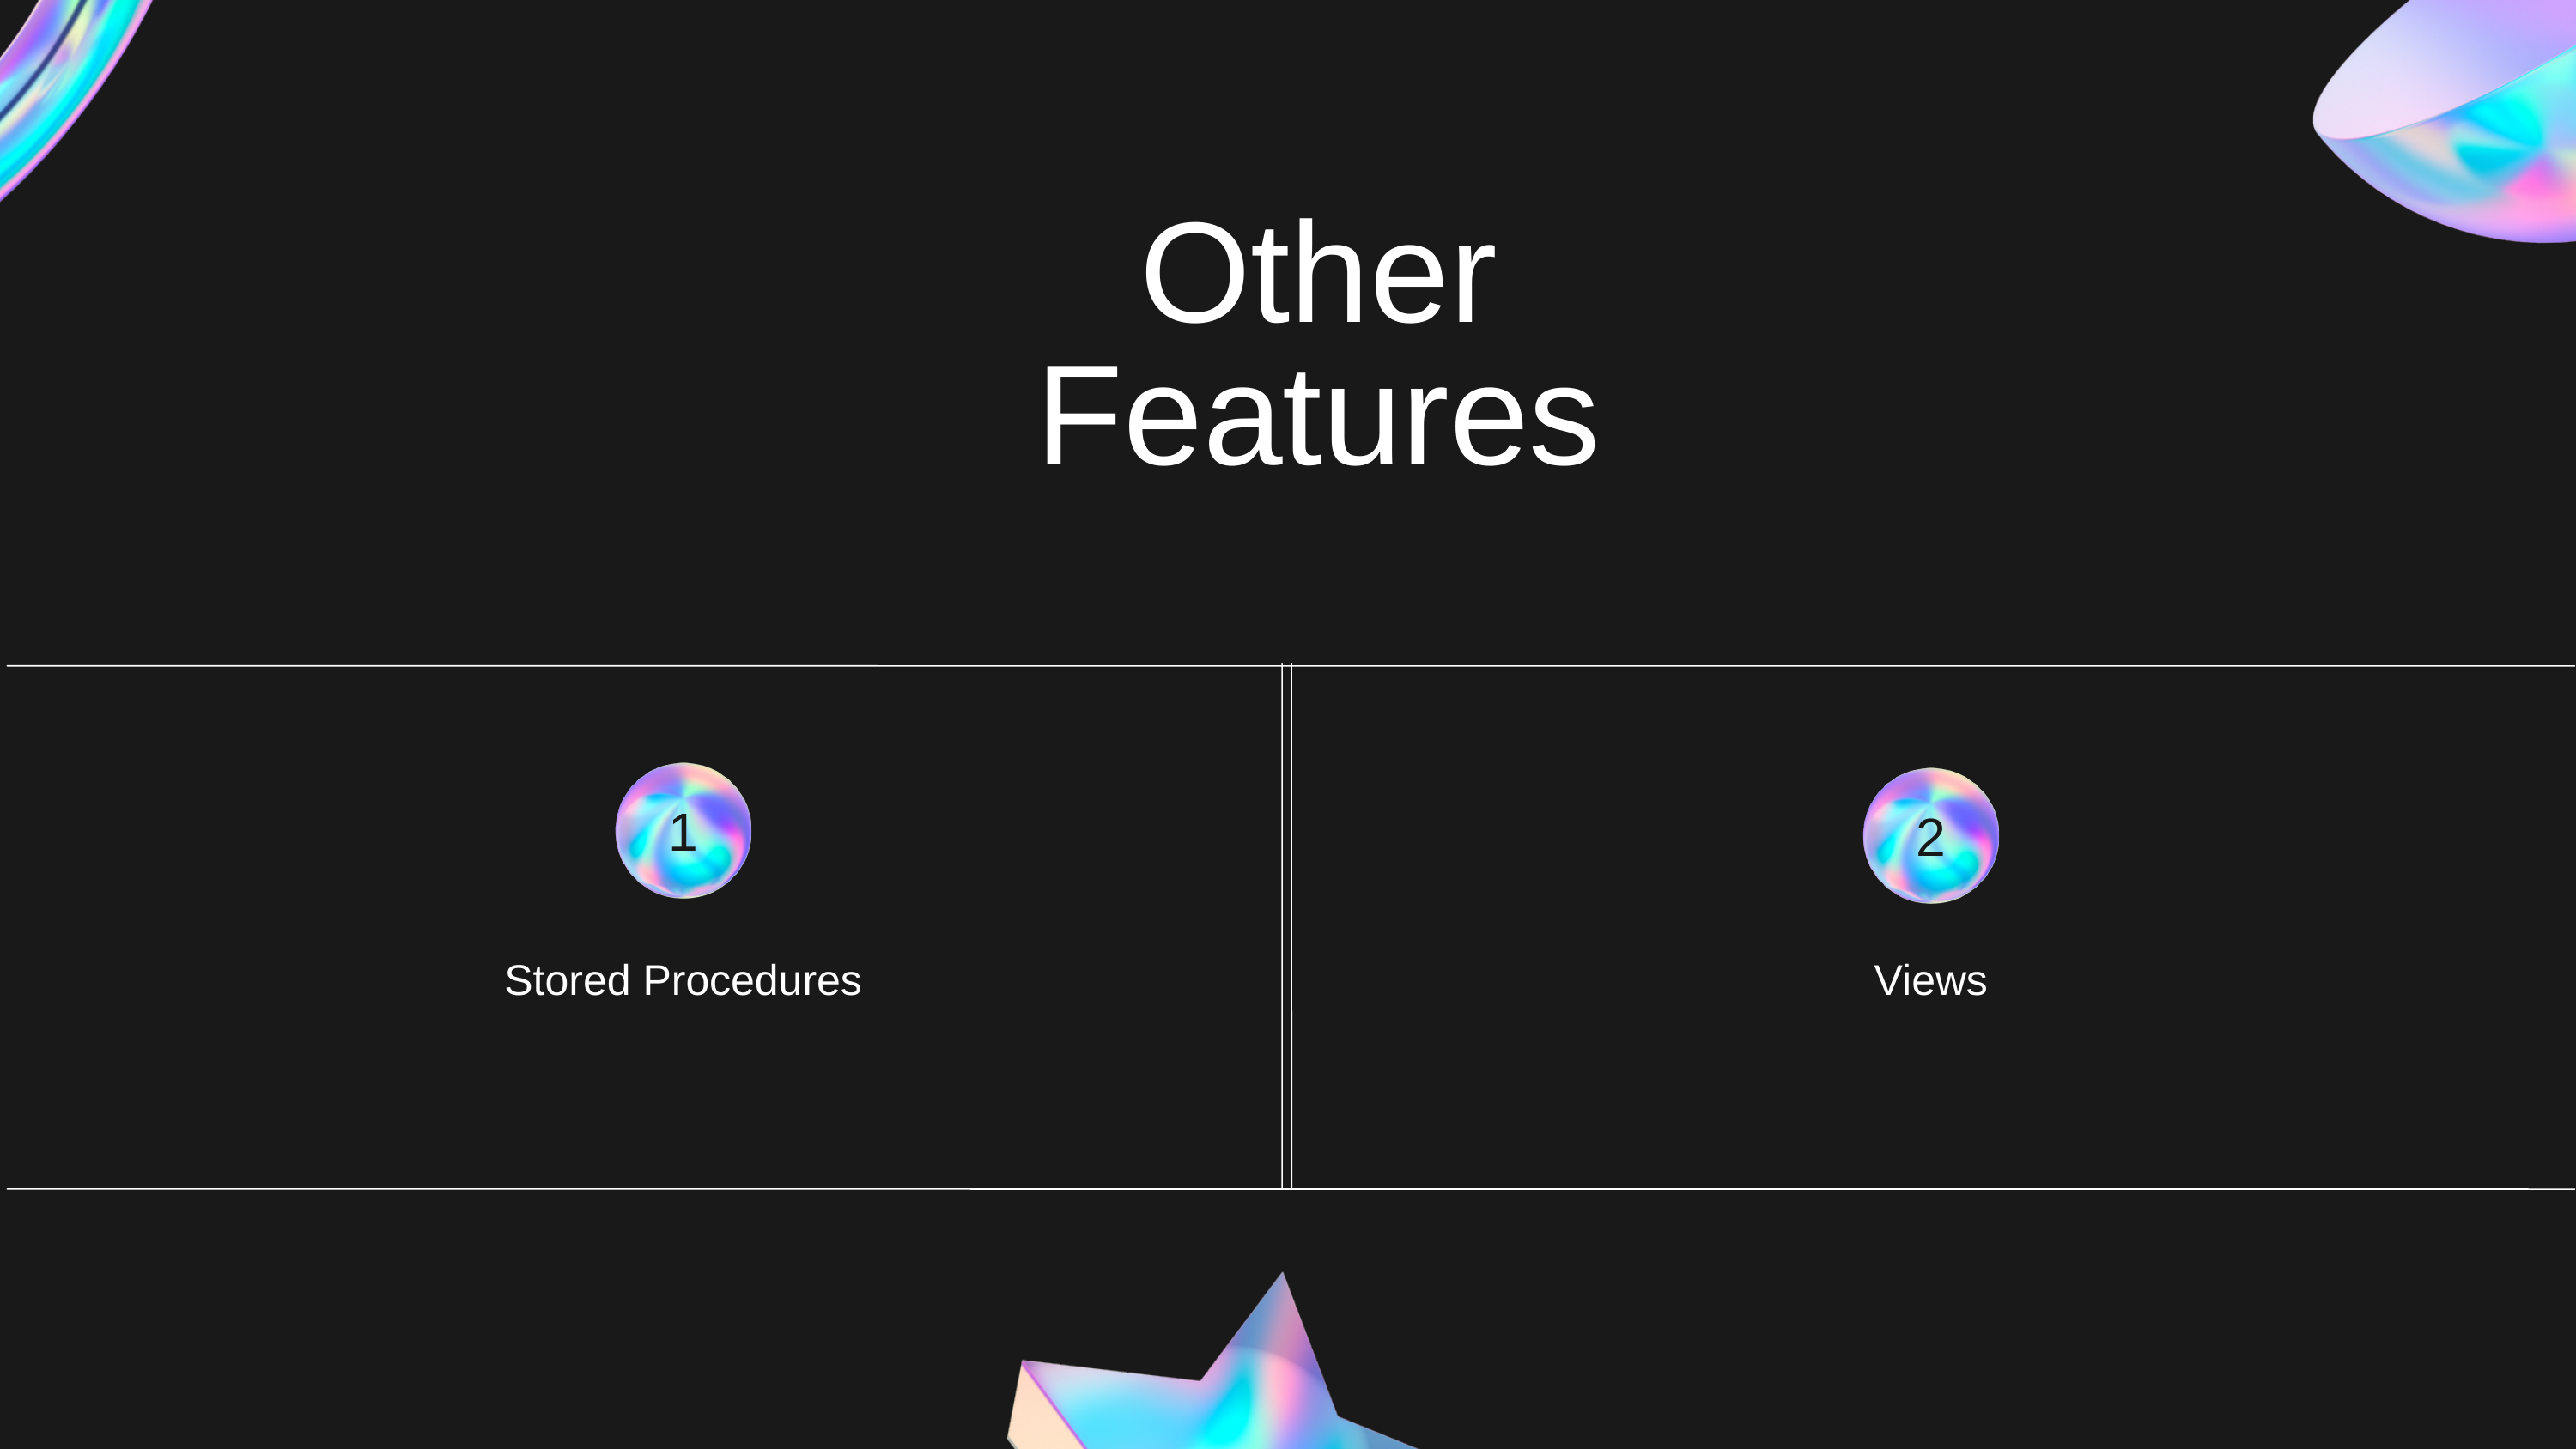

Other
Features

1

2
2

Stored Procedures
Views